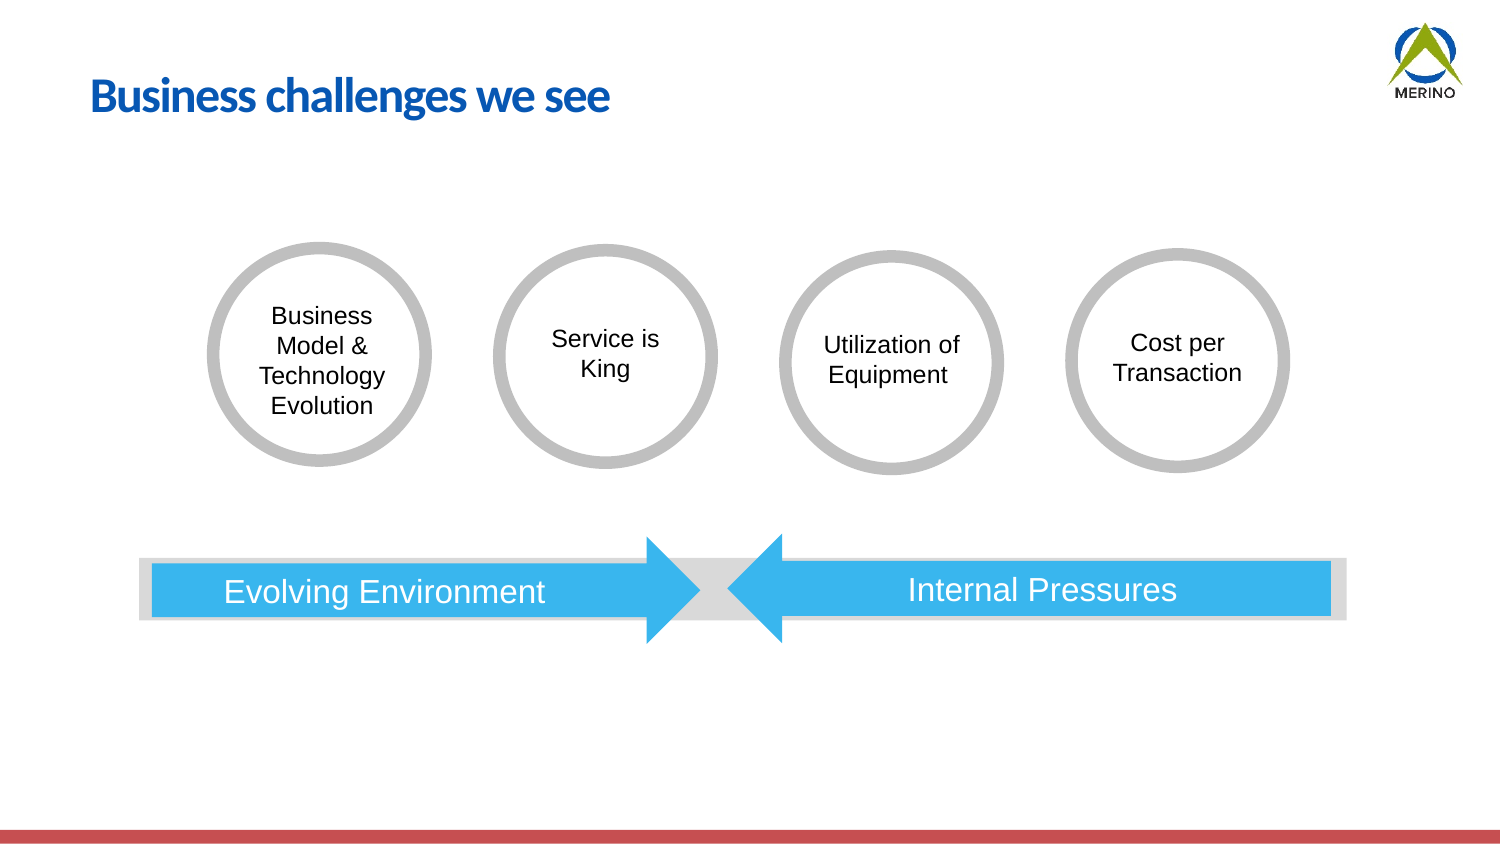

# Business challenges we see

Business Model & Technology Evolution

Service is King

Cost per Transaction

Utilization of Equipment
Internal Pressures
Evolving Environment